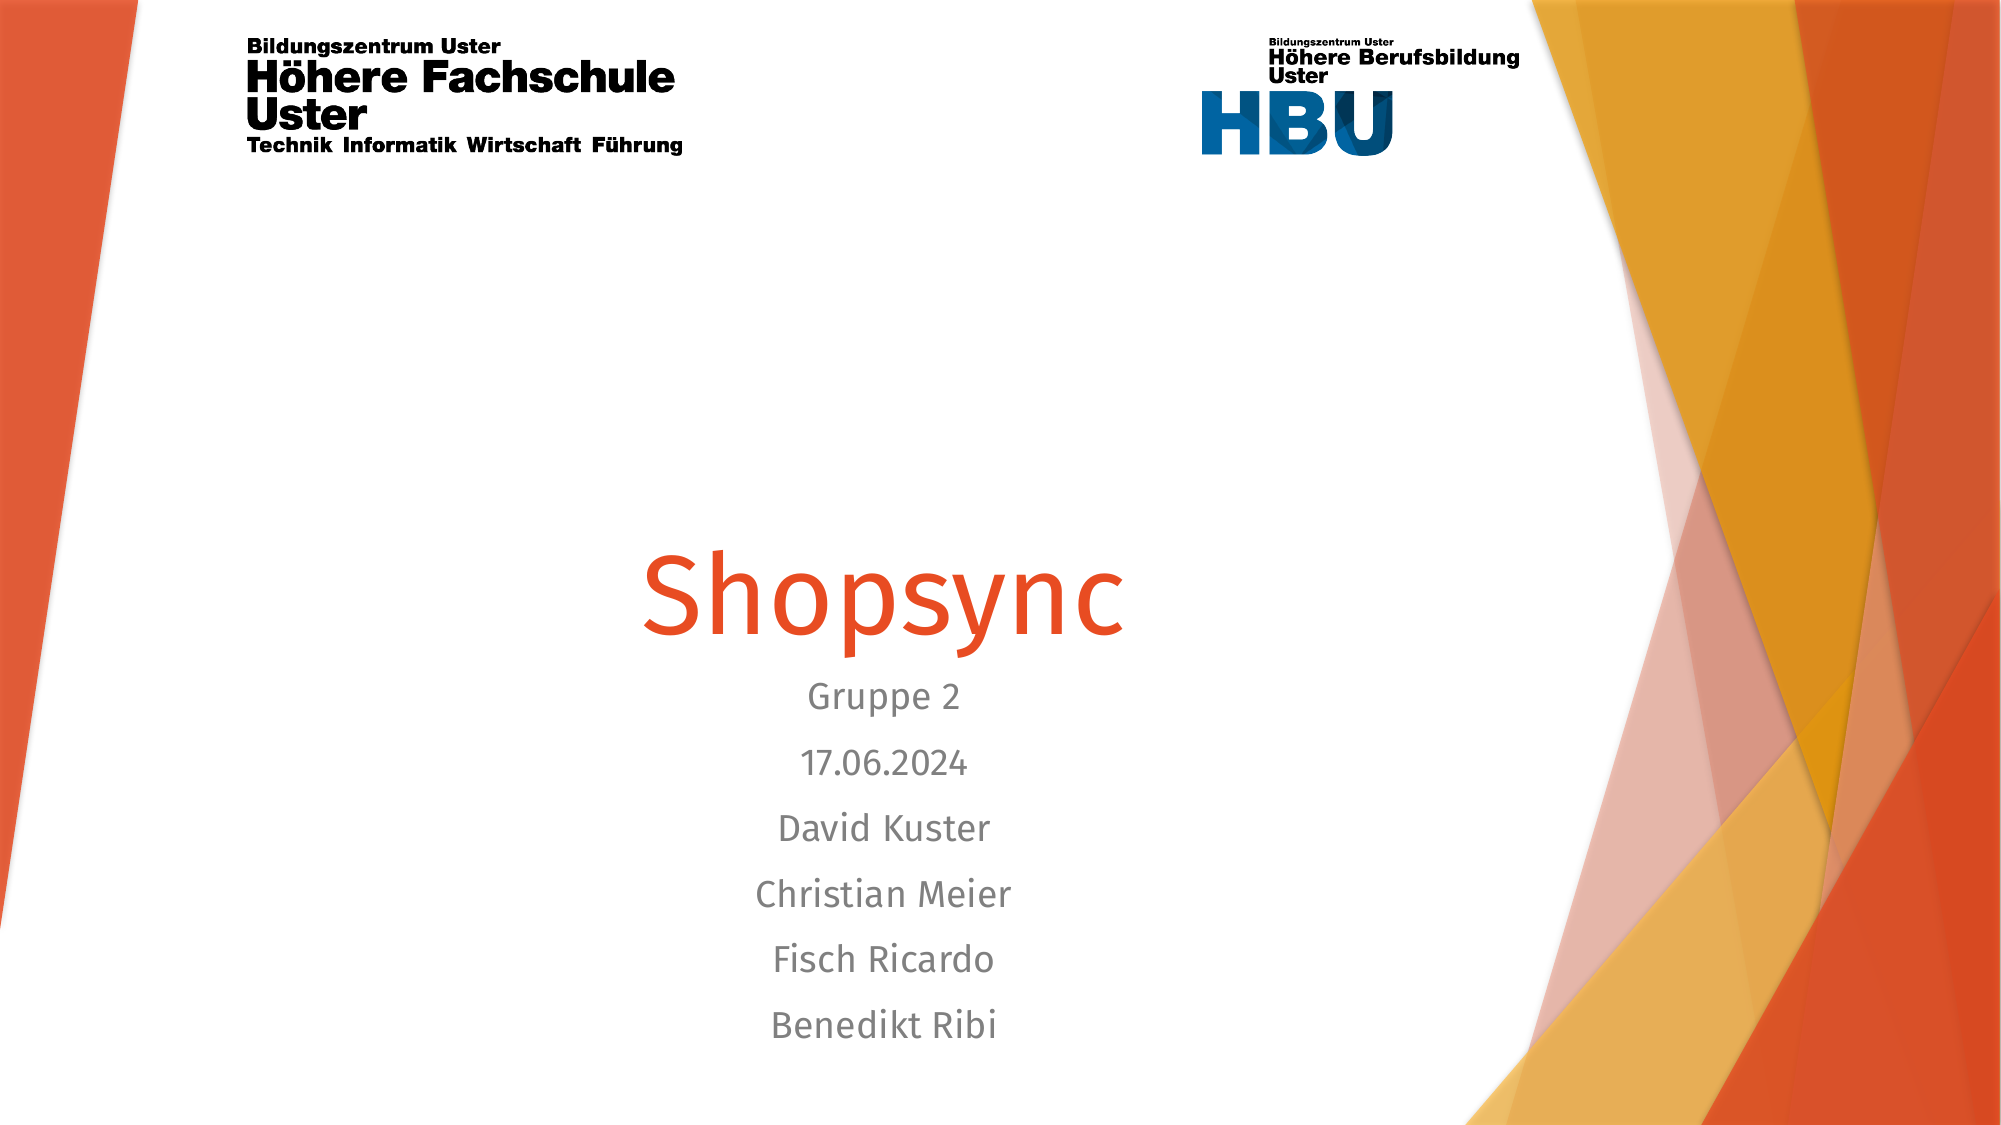

# Shopsync
Gruppe 2
17.06.2024
David Kuster
Christian Meier
Fisch Ricardo
Benedikt Ribi